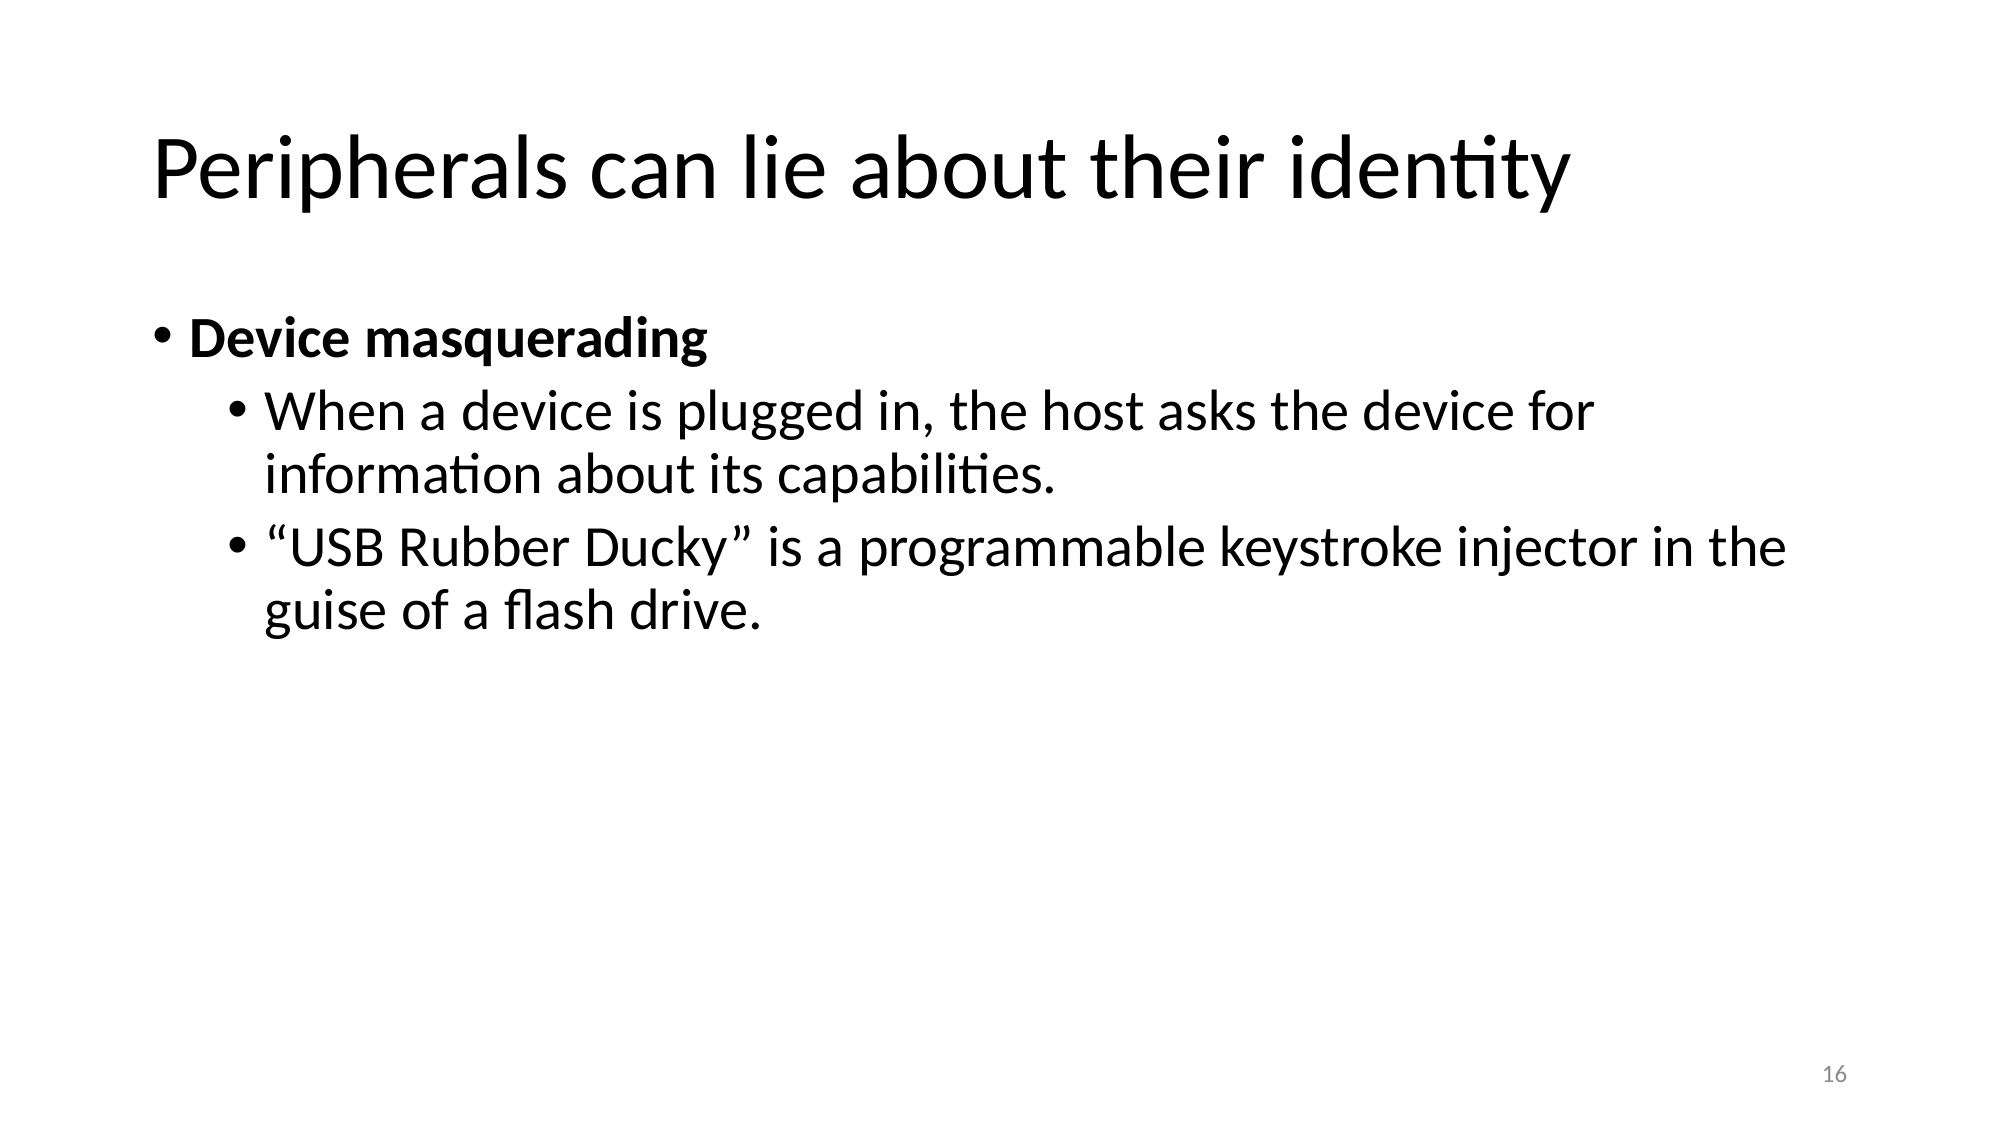

# Peripherals can lie about their identity
Device masquerading
When a device is plugged in, the host asks the device for information about its capabilities.
“USB Rubber Ducky” is a programmable keystroke injector in the guise of a flash drive.
16